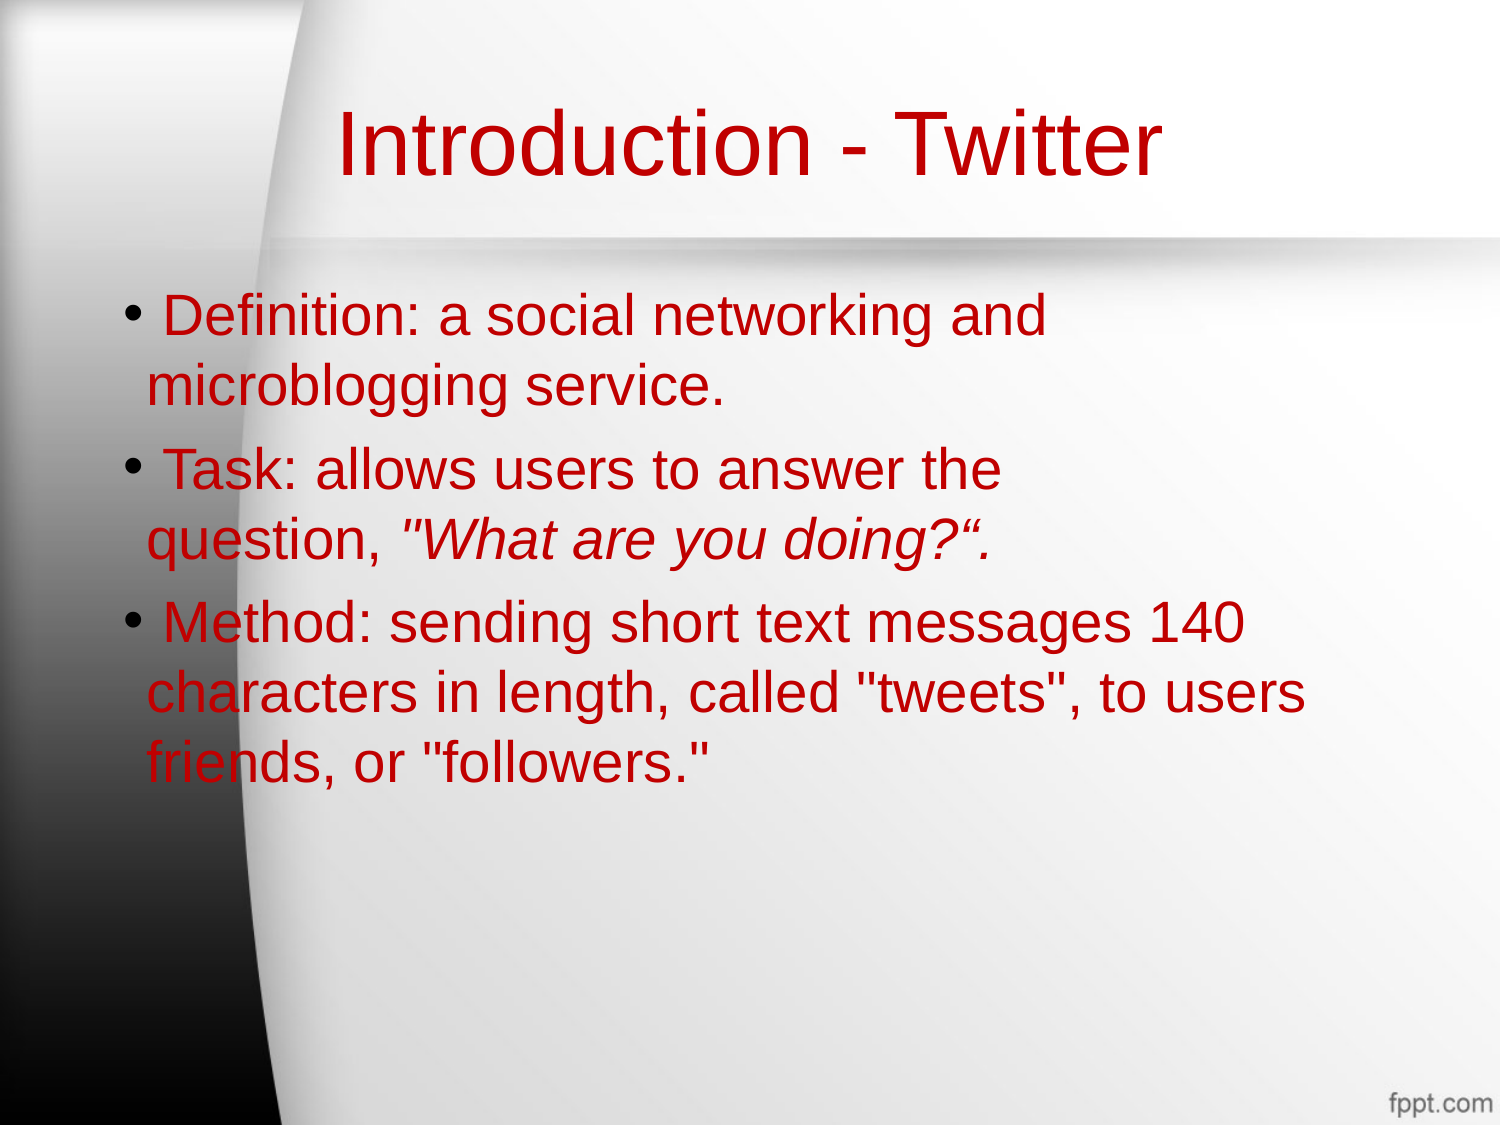

# Introduction - Twitter
 Definition: a social networking and microblogging service.
 Task: allows users to answer the question, "What are you doing?“.
 Method: sending short text messages 140 characters in length, called "tweets", to users friends, or "followers."